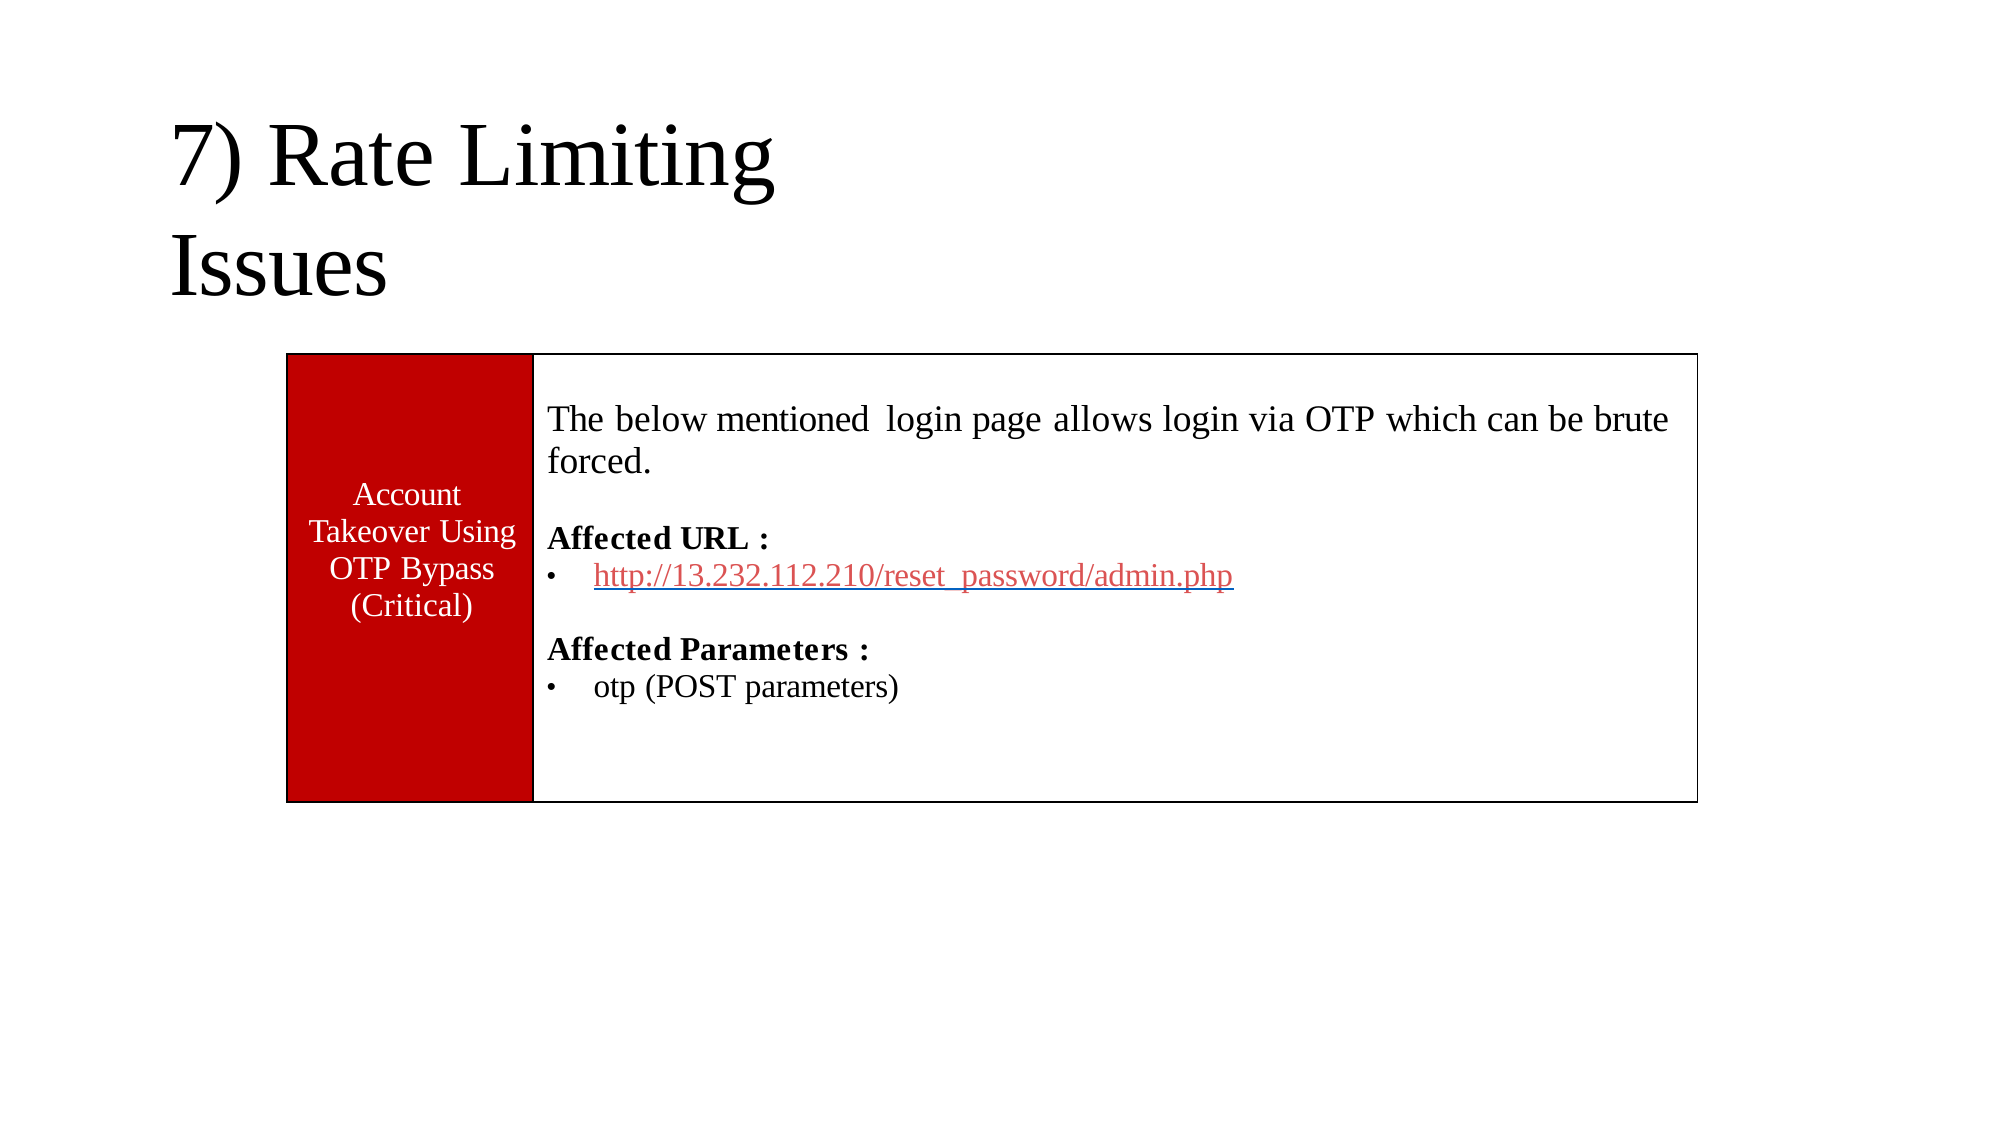

7) Rate Limiting Issues
| Account Takeover Using OTP Bypass (Critical) | The below mentioned login page allows login via OTP which can be brute forced. Affected URL : http://13.232.112.210/reset\_password/admin.php Affected Parameters : otp (POST parameters) |
| --- | --- |